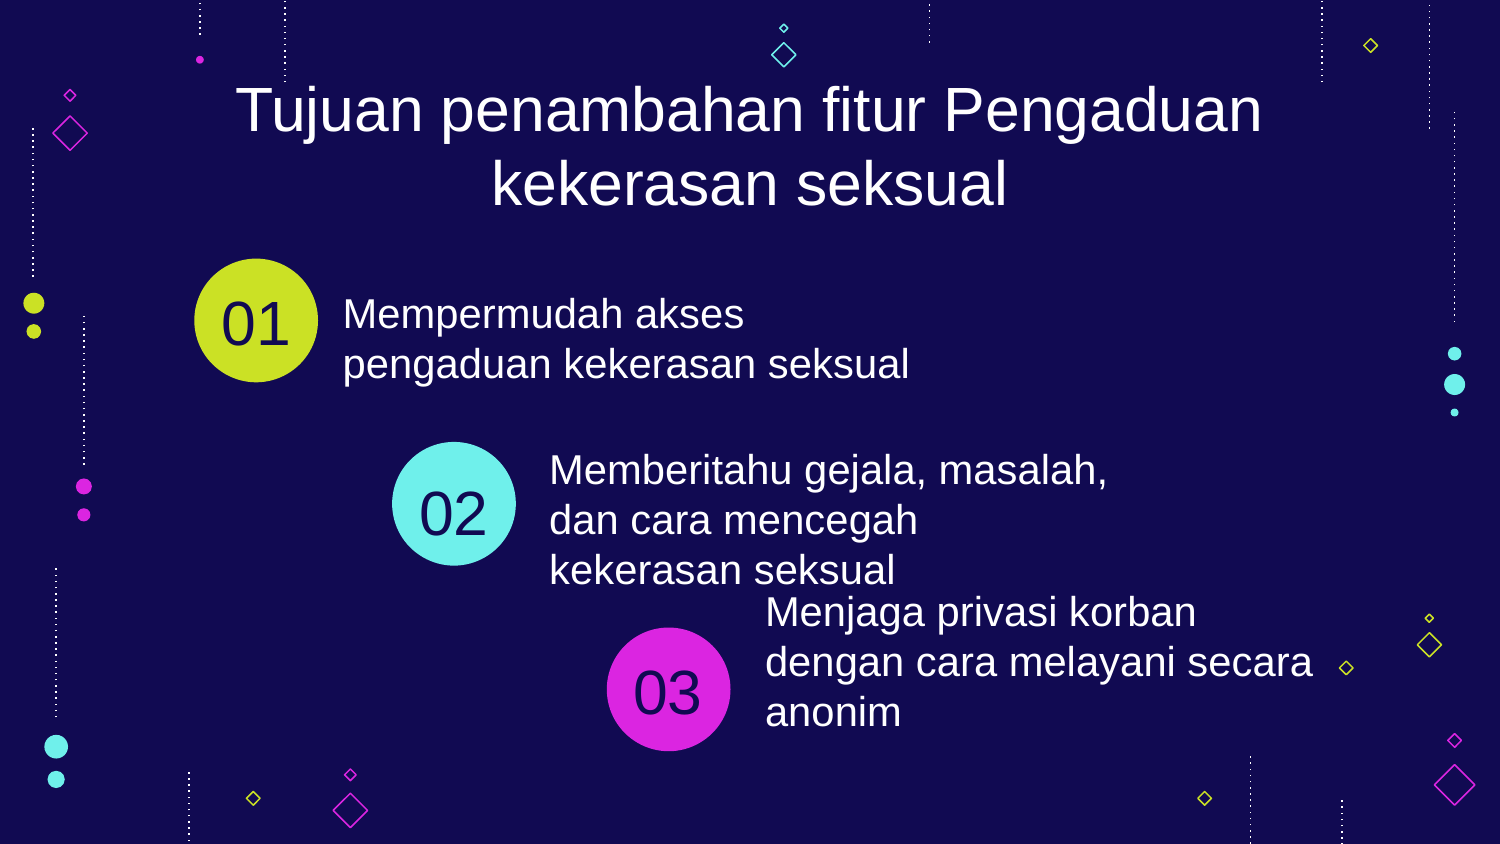

# Tujuan penambahan fitur Pengaduan kekerasan seksual

Mempermudah akses pengaduan kekerasan seksual

01

02
Memberitahu gejala, masalah, dan cara mencegah kekerasan seksual

03

Menjaga privasi korban dengan cara melayani secara anonim